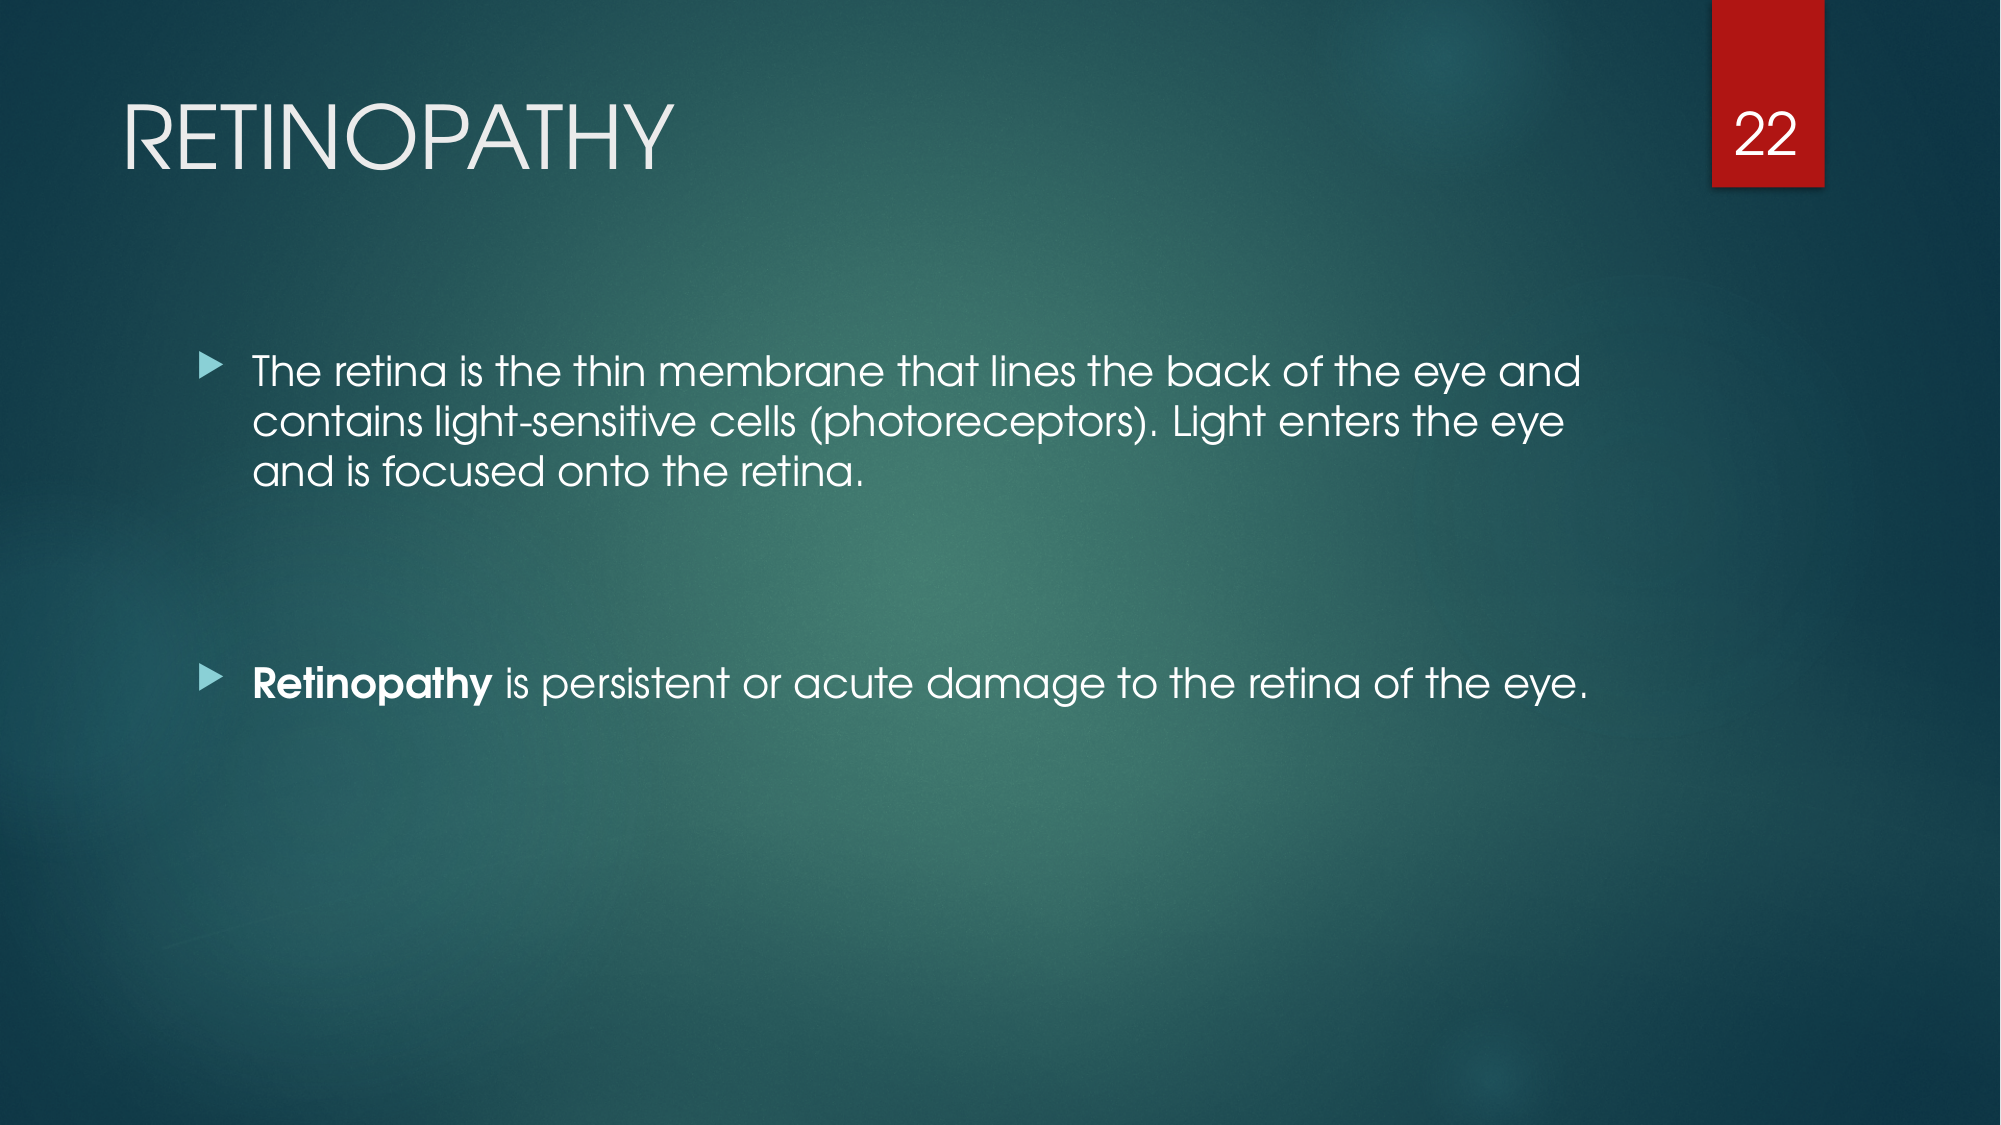

22
# RETINOPATHY
The retina is the thin membrane that lines the back of the eye and contains light-sensitive cells (photoreceptors). Light enters the eye and is focused onto the retina.

Retinopathy is persistent or acute damage to the retina of the eye.